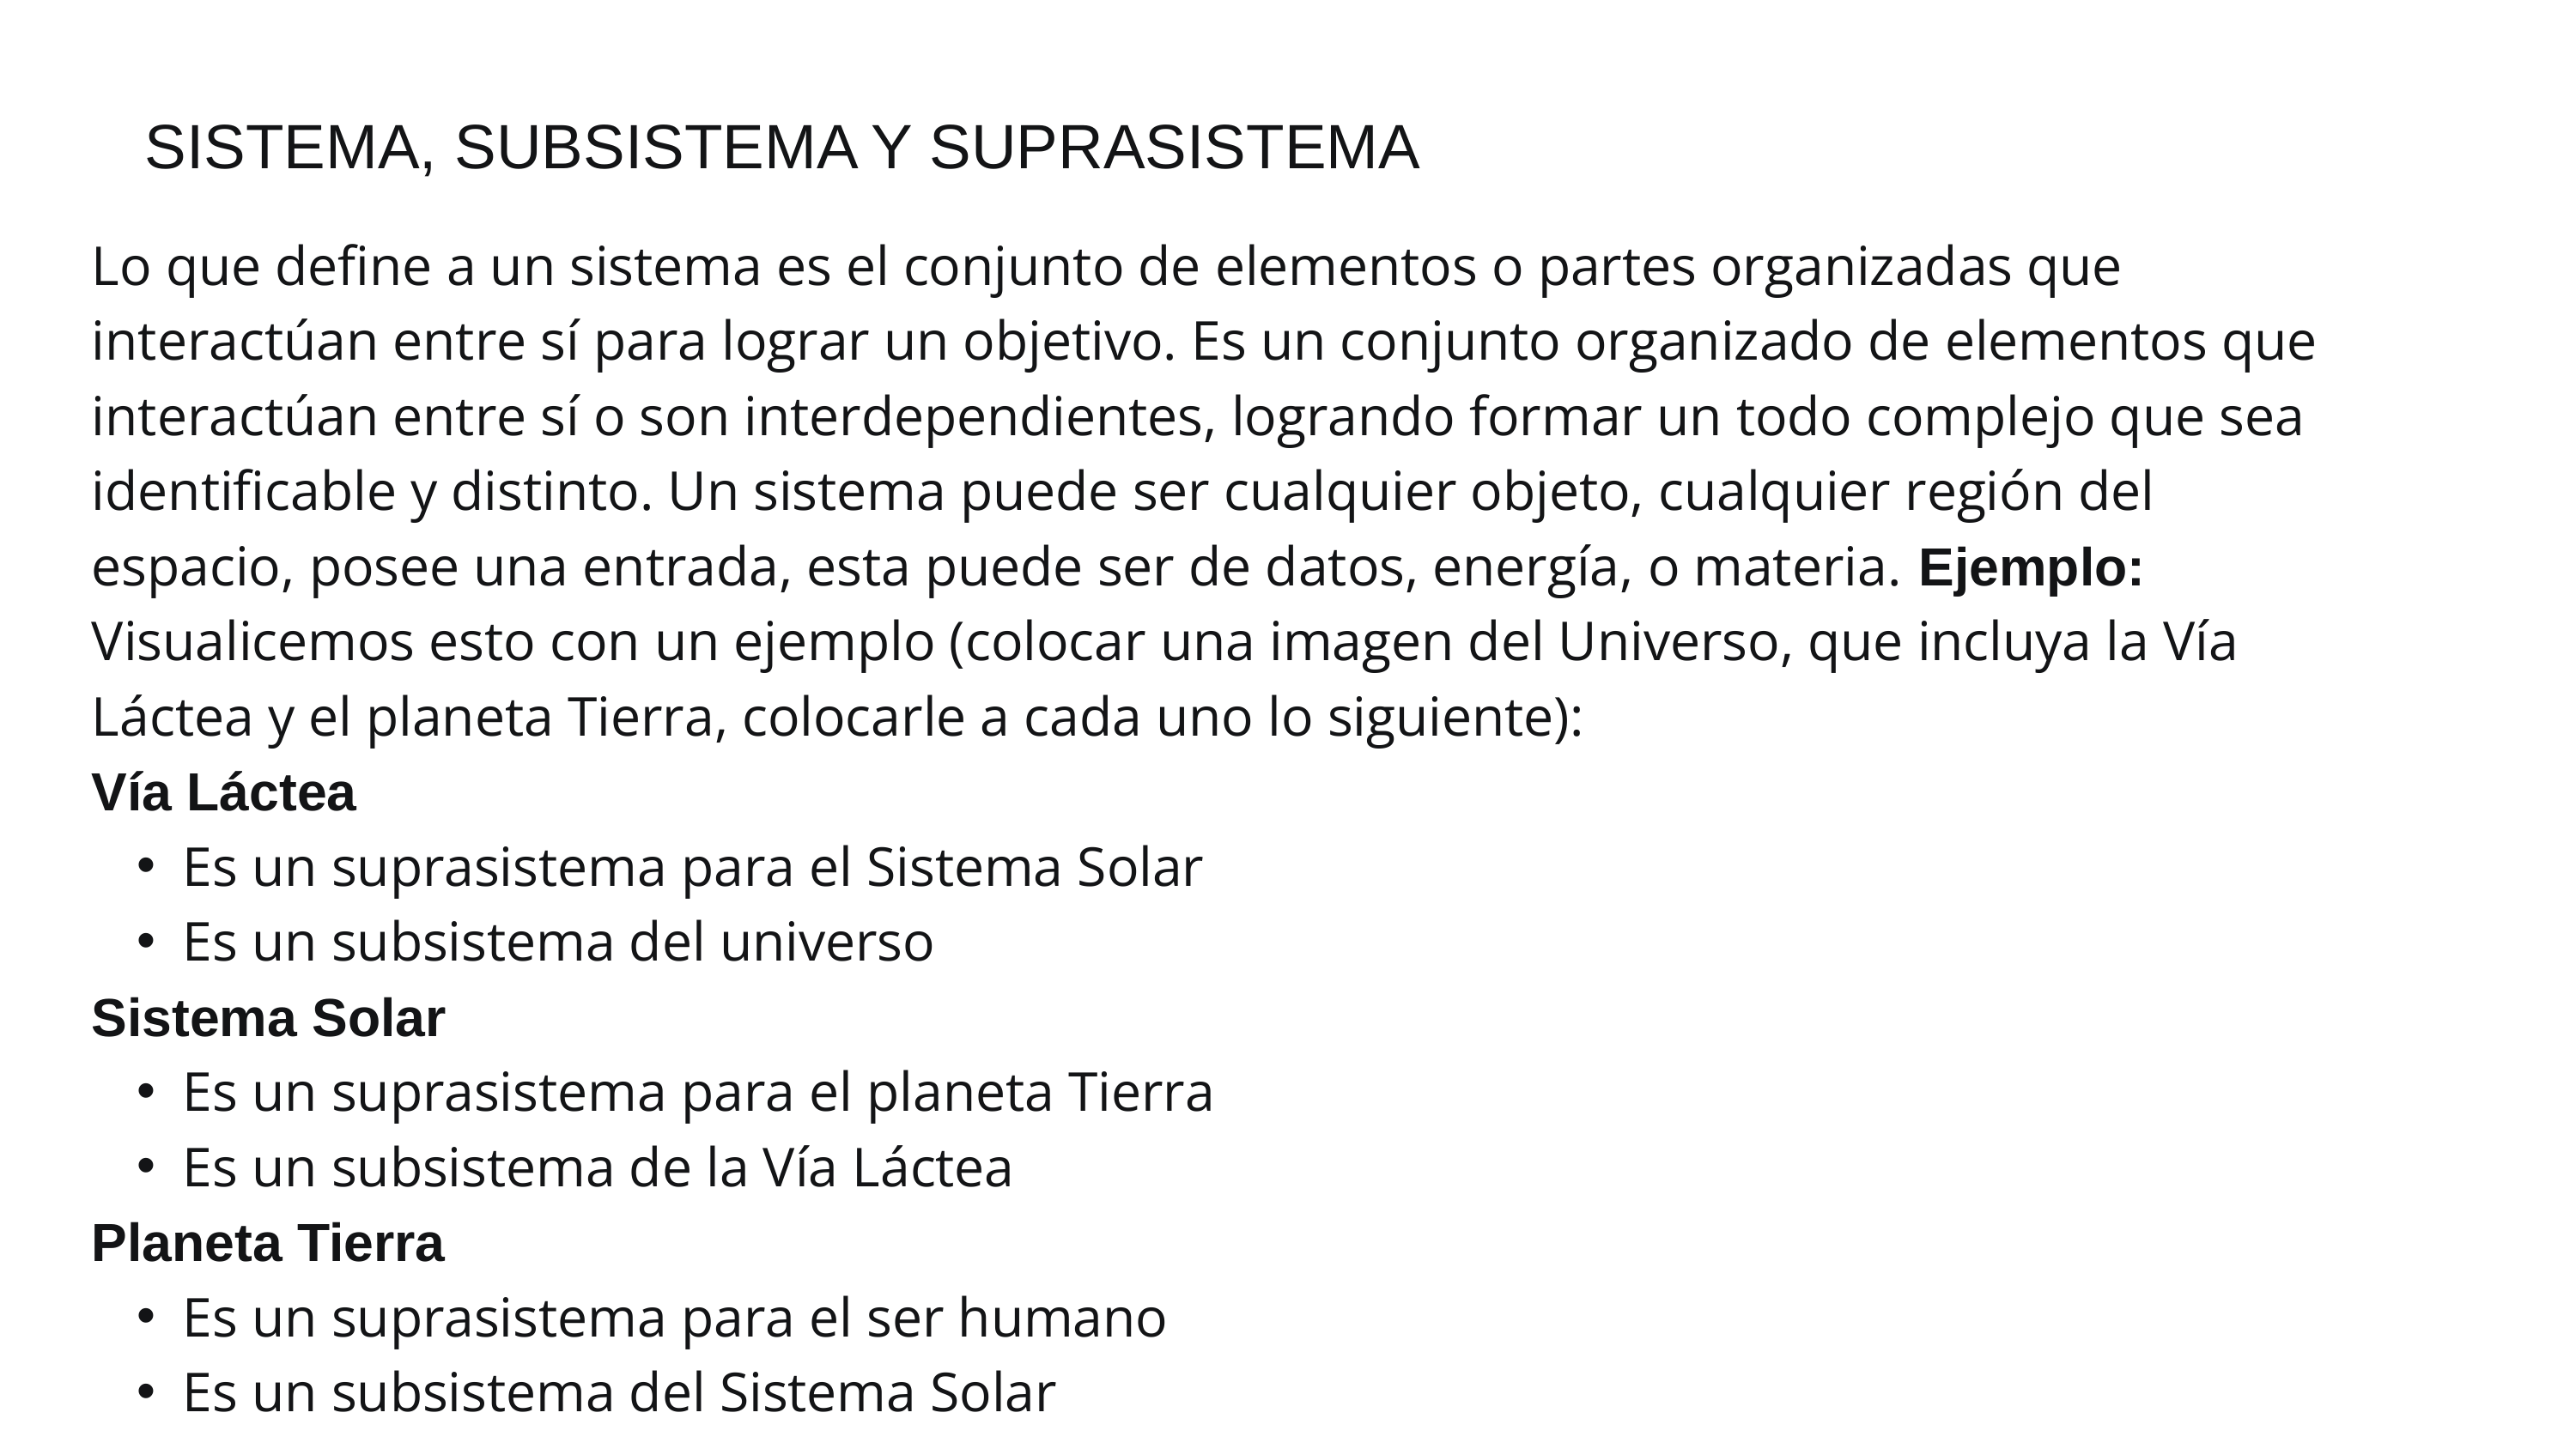

SISTEMA, SUBSISTEMA Y SUPRASISTEMA
Lo que define a un sistema es el conjunto de elementos o partes organizadas que
interactúan entre sí para lograr un objetivo. Es un conjunto organizado de elementos que
interactúan entre sí o son interdependientes, logrando formar un todo complejo que sea
identificable y distinto. Un sistema puede ser cualquier objeto, cualquier región del
espacio, posee una entrada, esta puede ser de datos, energía, o materia. Ejemplo:
Visualicemos esto con un ejemplo (colocar una imagen del Universo, que incluya la Vía
Láctea y el planeta Tierra, colocarle a cada uno lo siguiente):
Vía Láctea
Es un suprasistema para el Sistema Solar
Es un subsistema del universo
Sistema Solar
Es un suprasistema para el planeta Tierra
Es un subsistema de la Vía Láctea
Planeta Tierra
Es un suprasistema para el ser humano
Es un subsistema del Sistema Solar